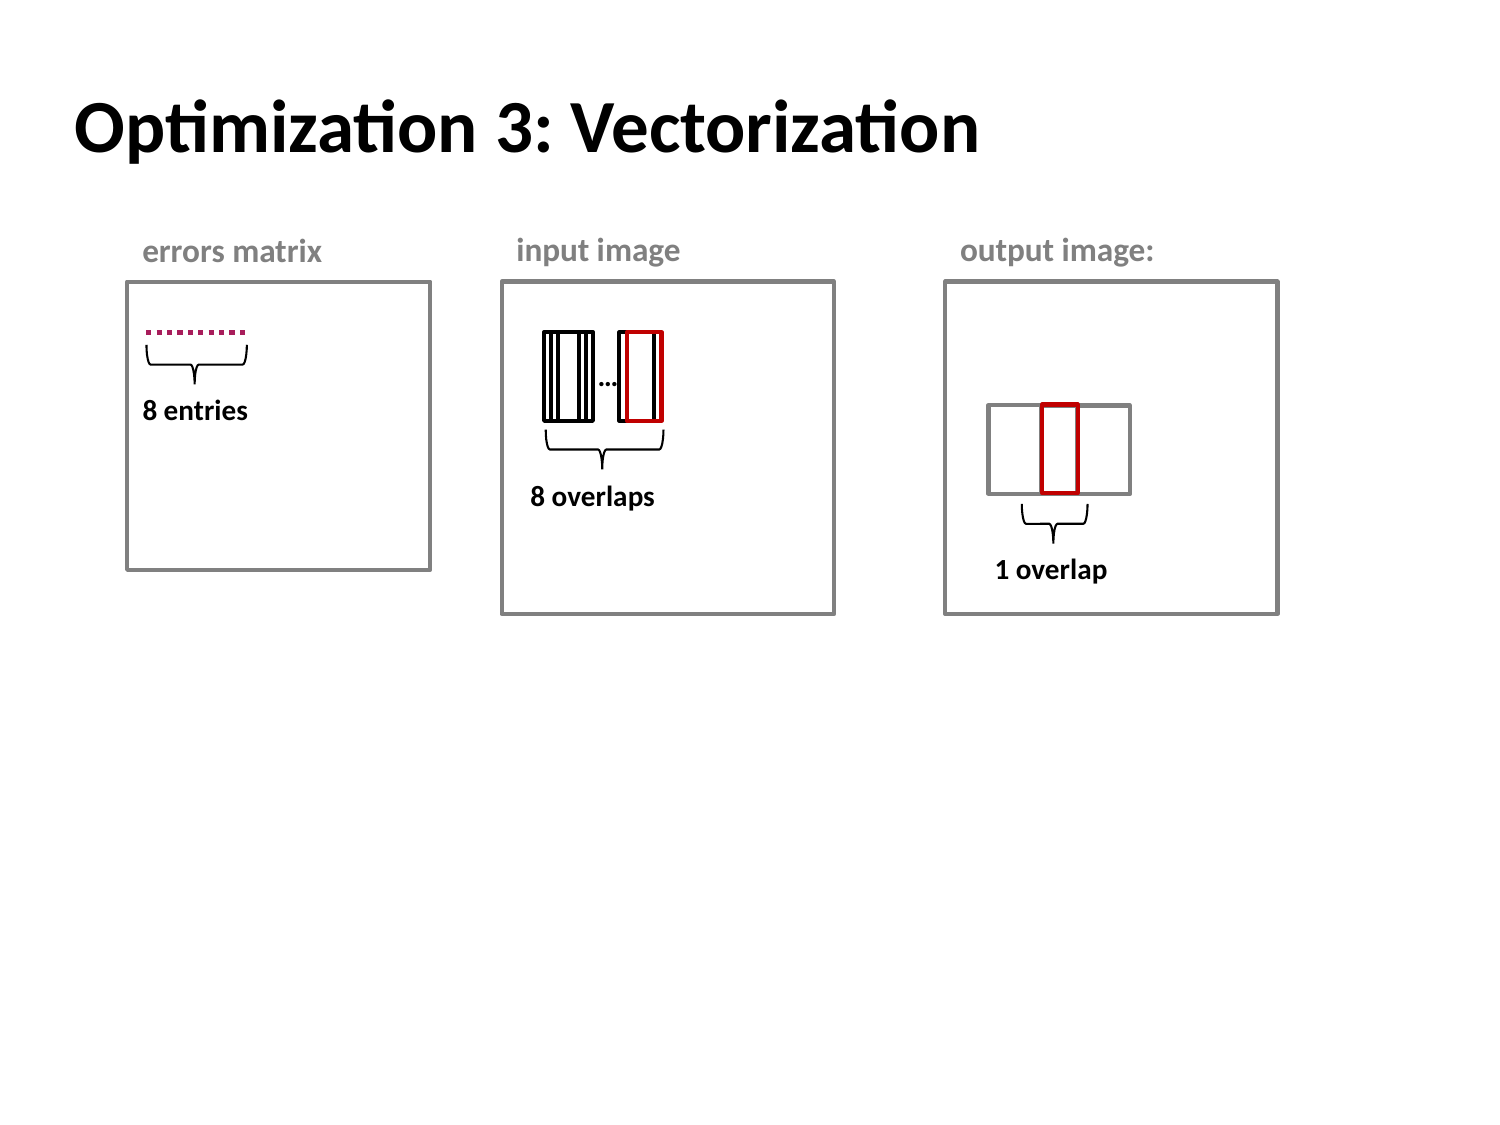

# Optimization 3: Vectorization
input image
output image:
errors matrix

…
8 entries

8 overlaps

1 overlap